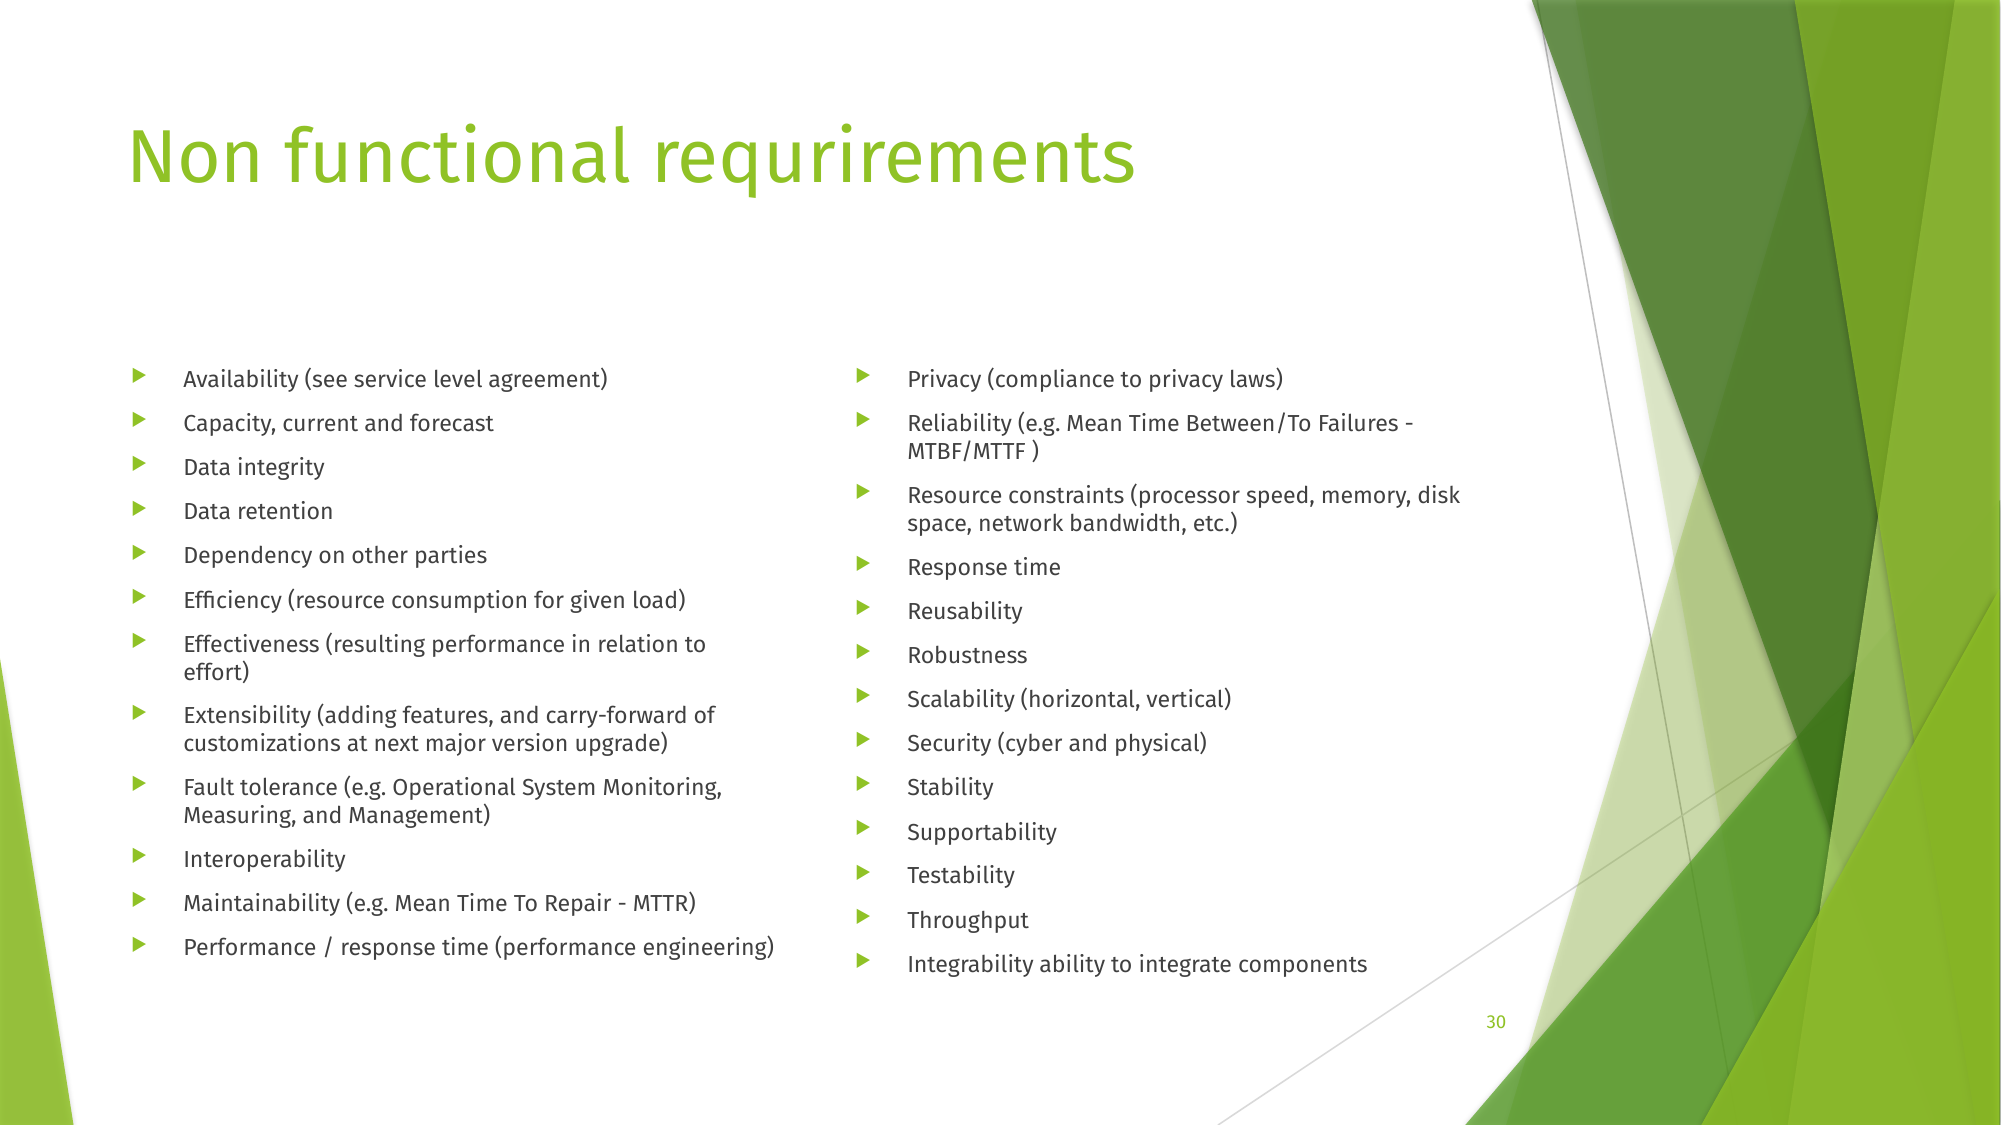

# Non functional requrirements
Availability (see service level agreement)
Capacity, current and forecast
Data integrity
Data retention
Dependency on other parties
Efficiency (resource consumption for given load)
Effectiveness (resulting performance in relation to effort)
Extensibility (adding features, and carry-forward of customizations at next major version upgrade)
Fault tolerance (e.g. Operational System Monitoring, Measuring, and Management)
Interoperability
Maintainability (e.g. Mean Time To Repair - MTTR)
Performance / response time (performance engineering)

Privacy (compliance to privacy laws)
Reliability (e.g. Mean Time Between/To Failures - MTBF/MTTF )
Resource constraints (processor speed, memory, disk space, network bandwidth, etc.)
Response time
Reusability
Robustness
Scalability (horizontal, vertical)
Security (cyber and physical)
Stability
Supportability
Testability
Throughput
Integrability ability to integrate components

30